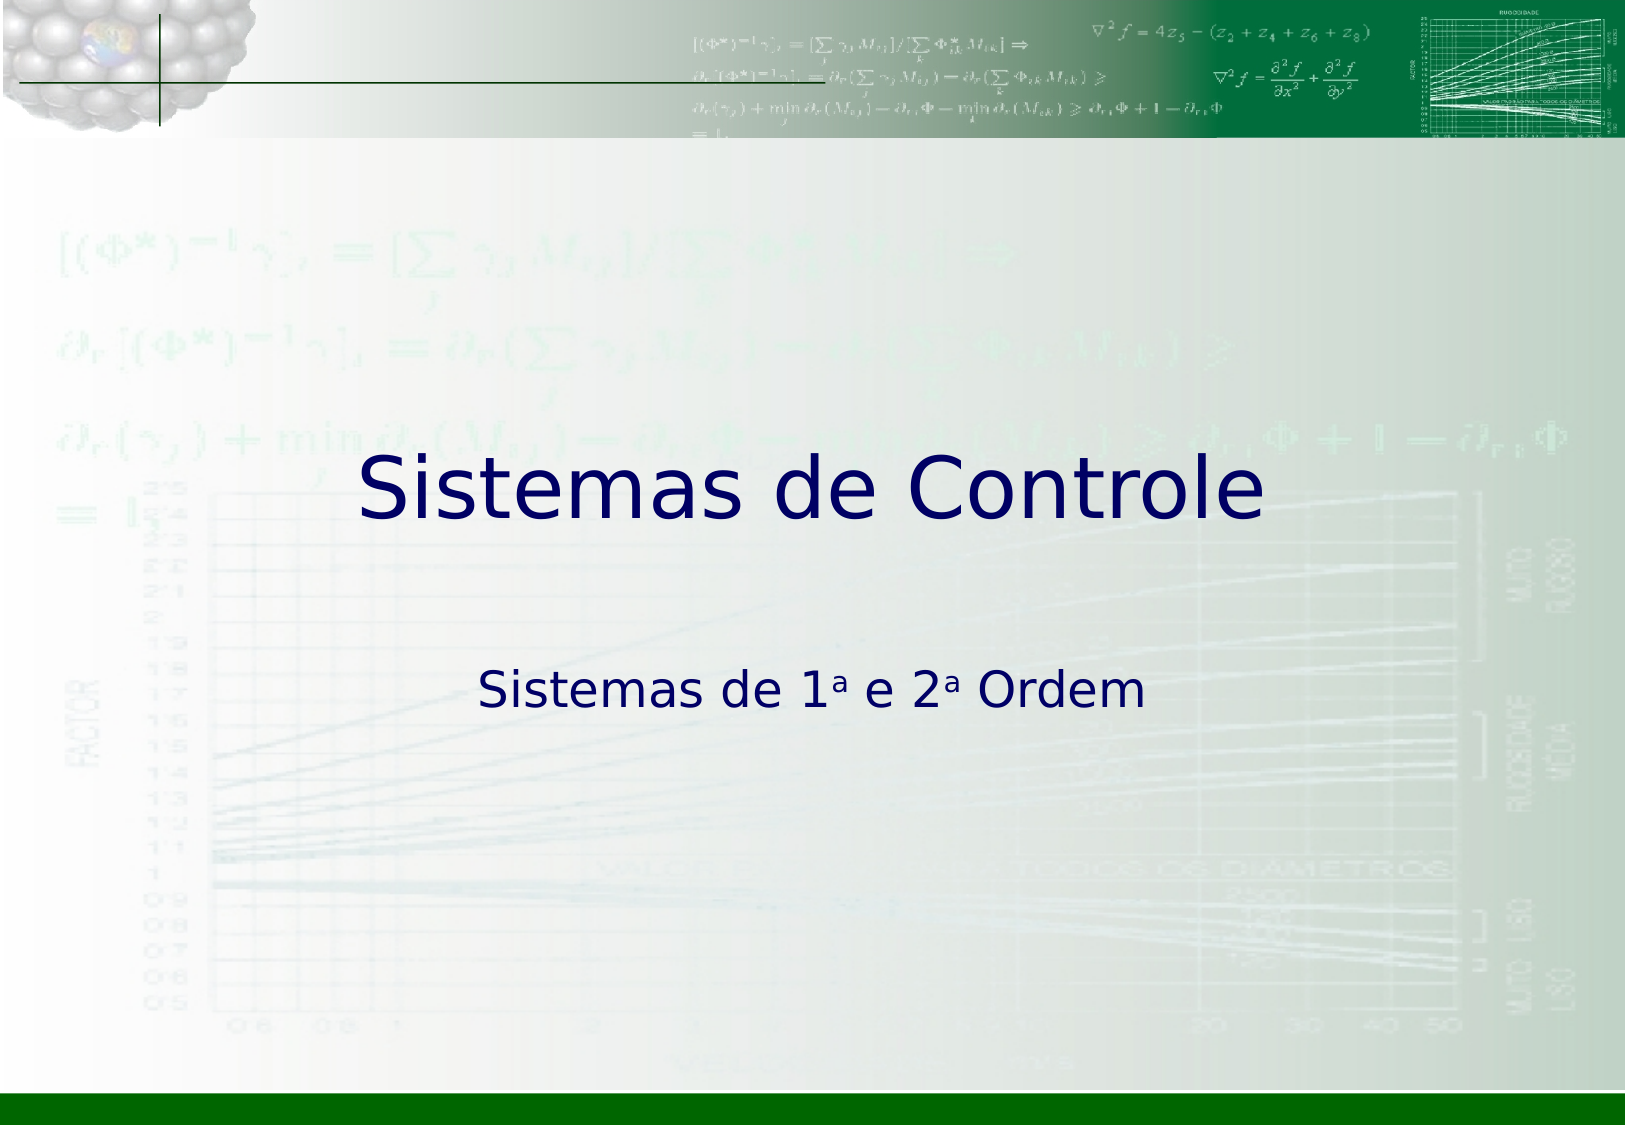

# Sistemas de Controle
Sistemas de 1a e 2a Ordem